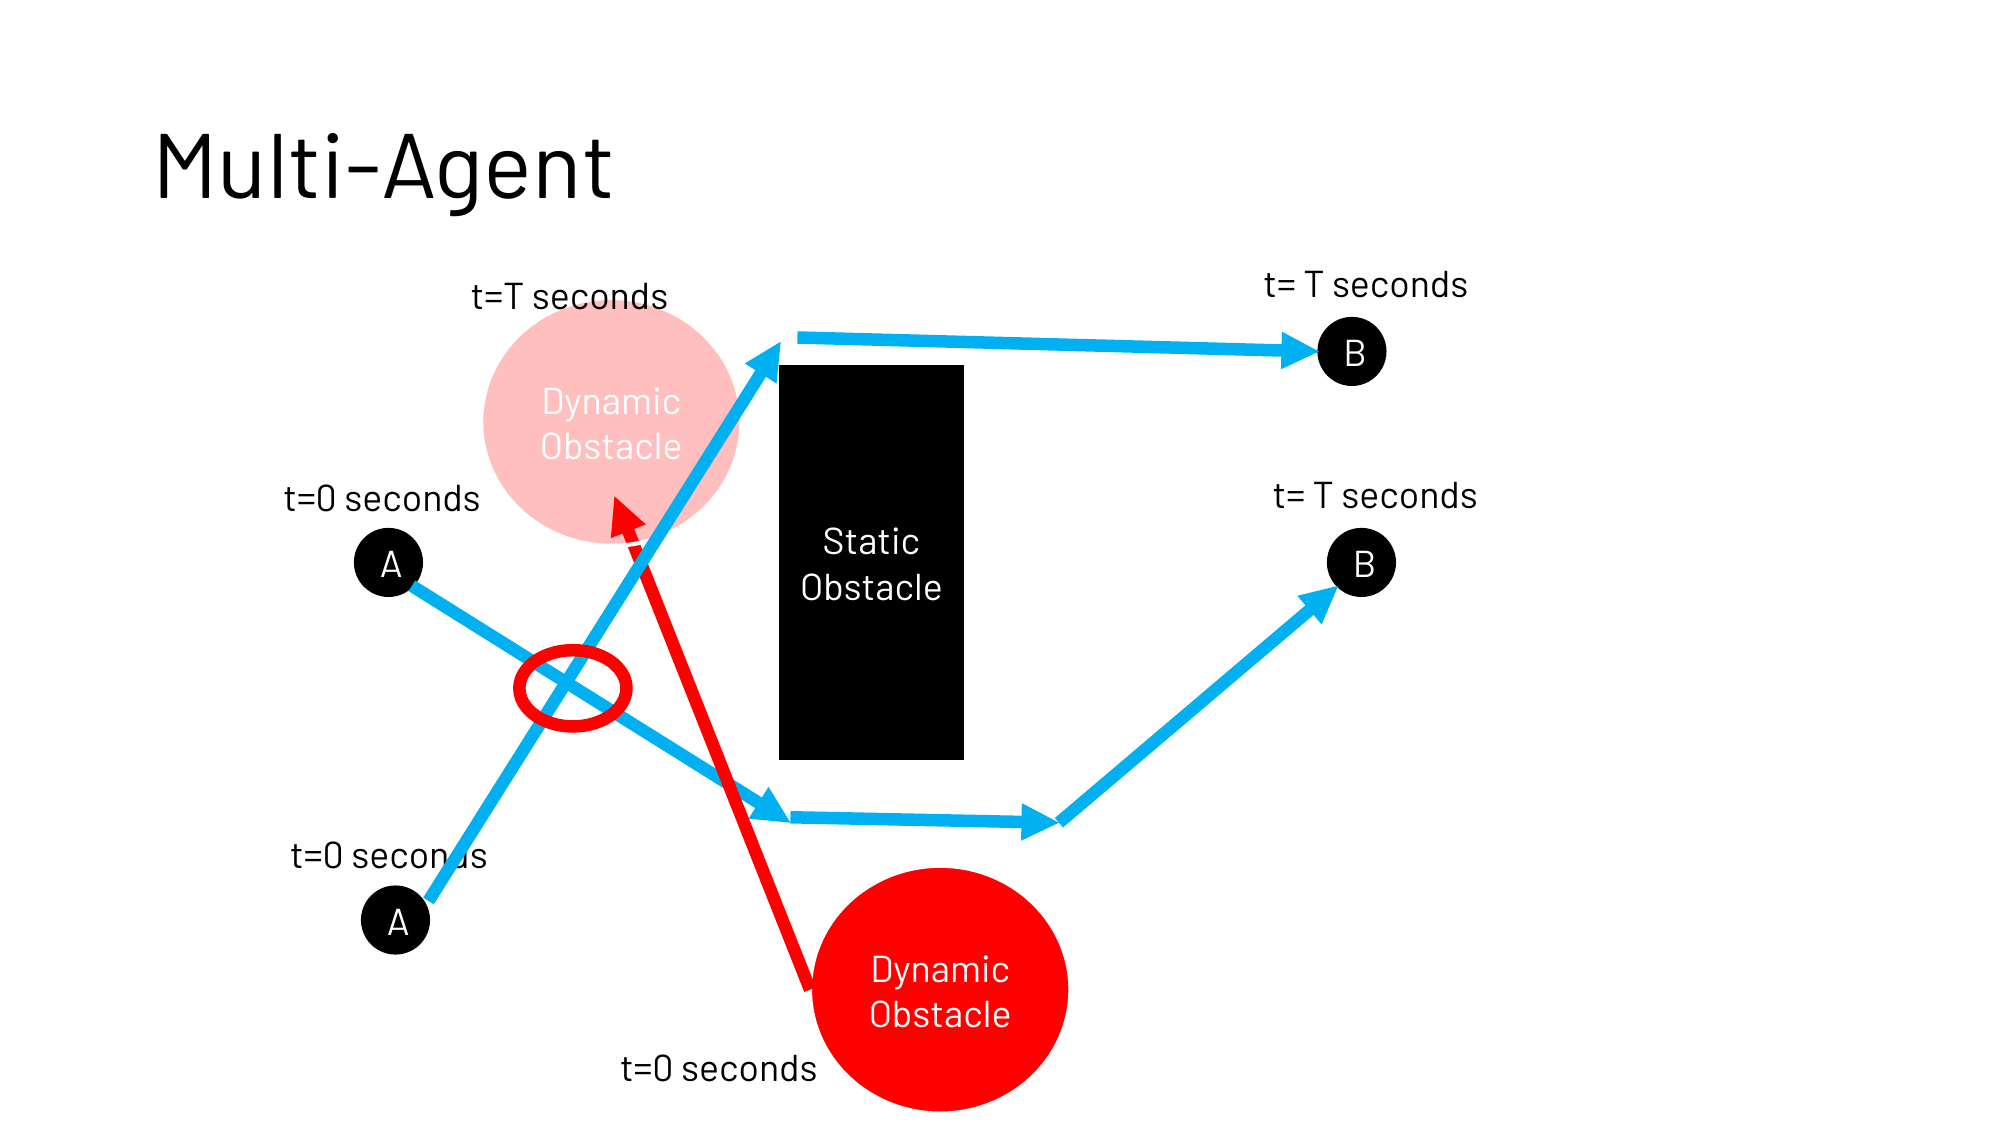

# Multi-Agent
t= T seconds
t=T seconds
Dynamic Obstacle
B
Static Obstacle
t= T seconds
t=0 seconds
A
B

t=0 seconds
Dynamic Obstacle
A
t=0 seconds